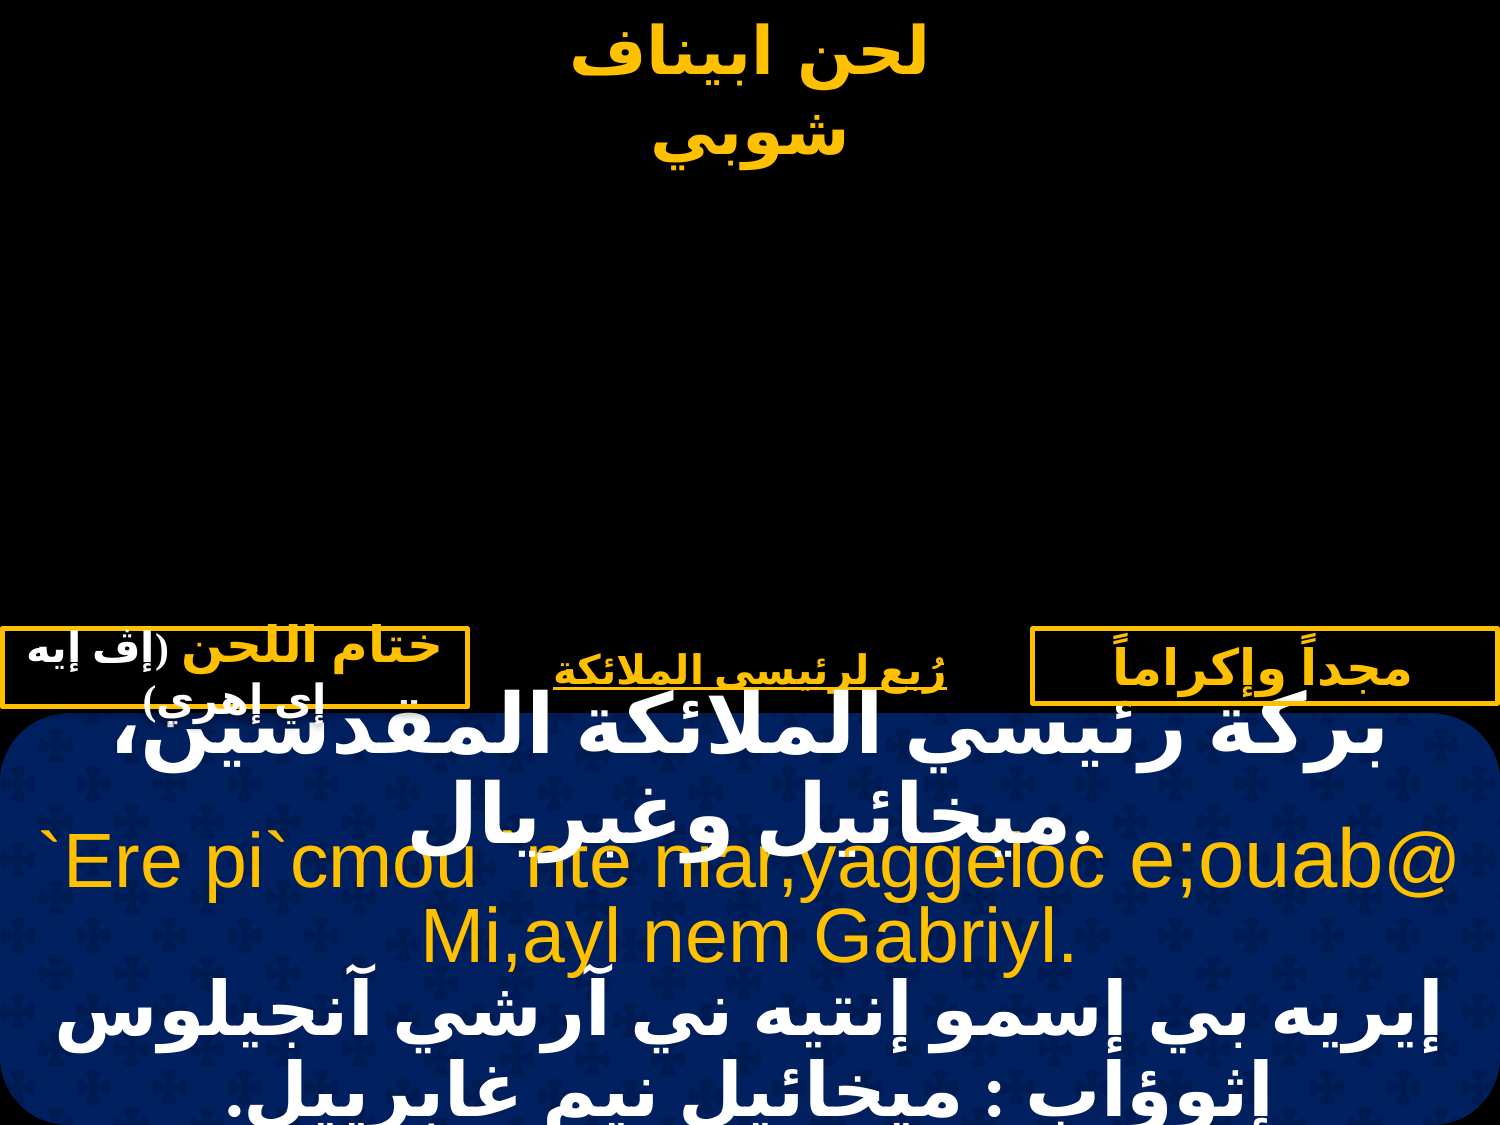

ختام اللحن (إڤ إيه إي إهري)
# رُبع لرئيسى الملائكة
مجداً وإكراماً
بركة رئيسي الملائكة المقدسين، ميخائيل وغبريال.
`Ere pi`cmou `nte niar,yaggeloc e;ouab@ Mi,ayl nem Gabriyl.
إيريه بي إسمو إنتيه ني آرشي آنجيلوس إثوؤاب : ميخائيل نيم غابرييل.